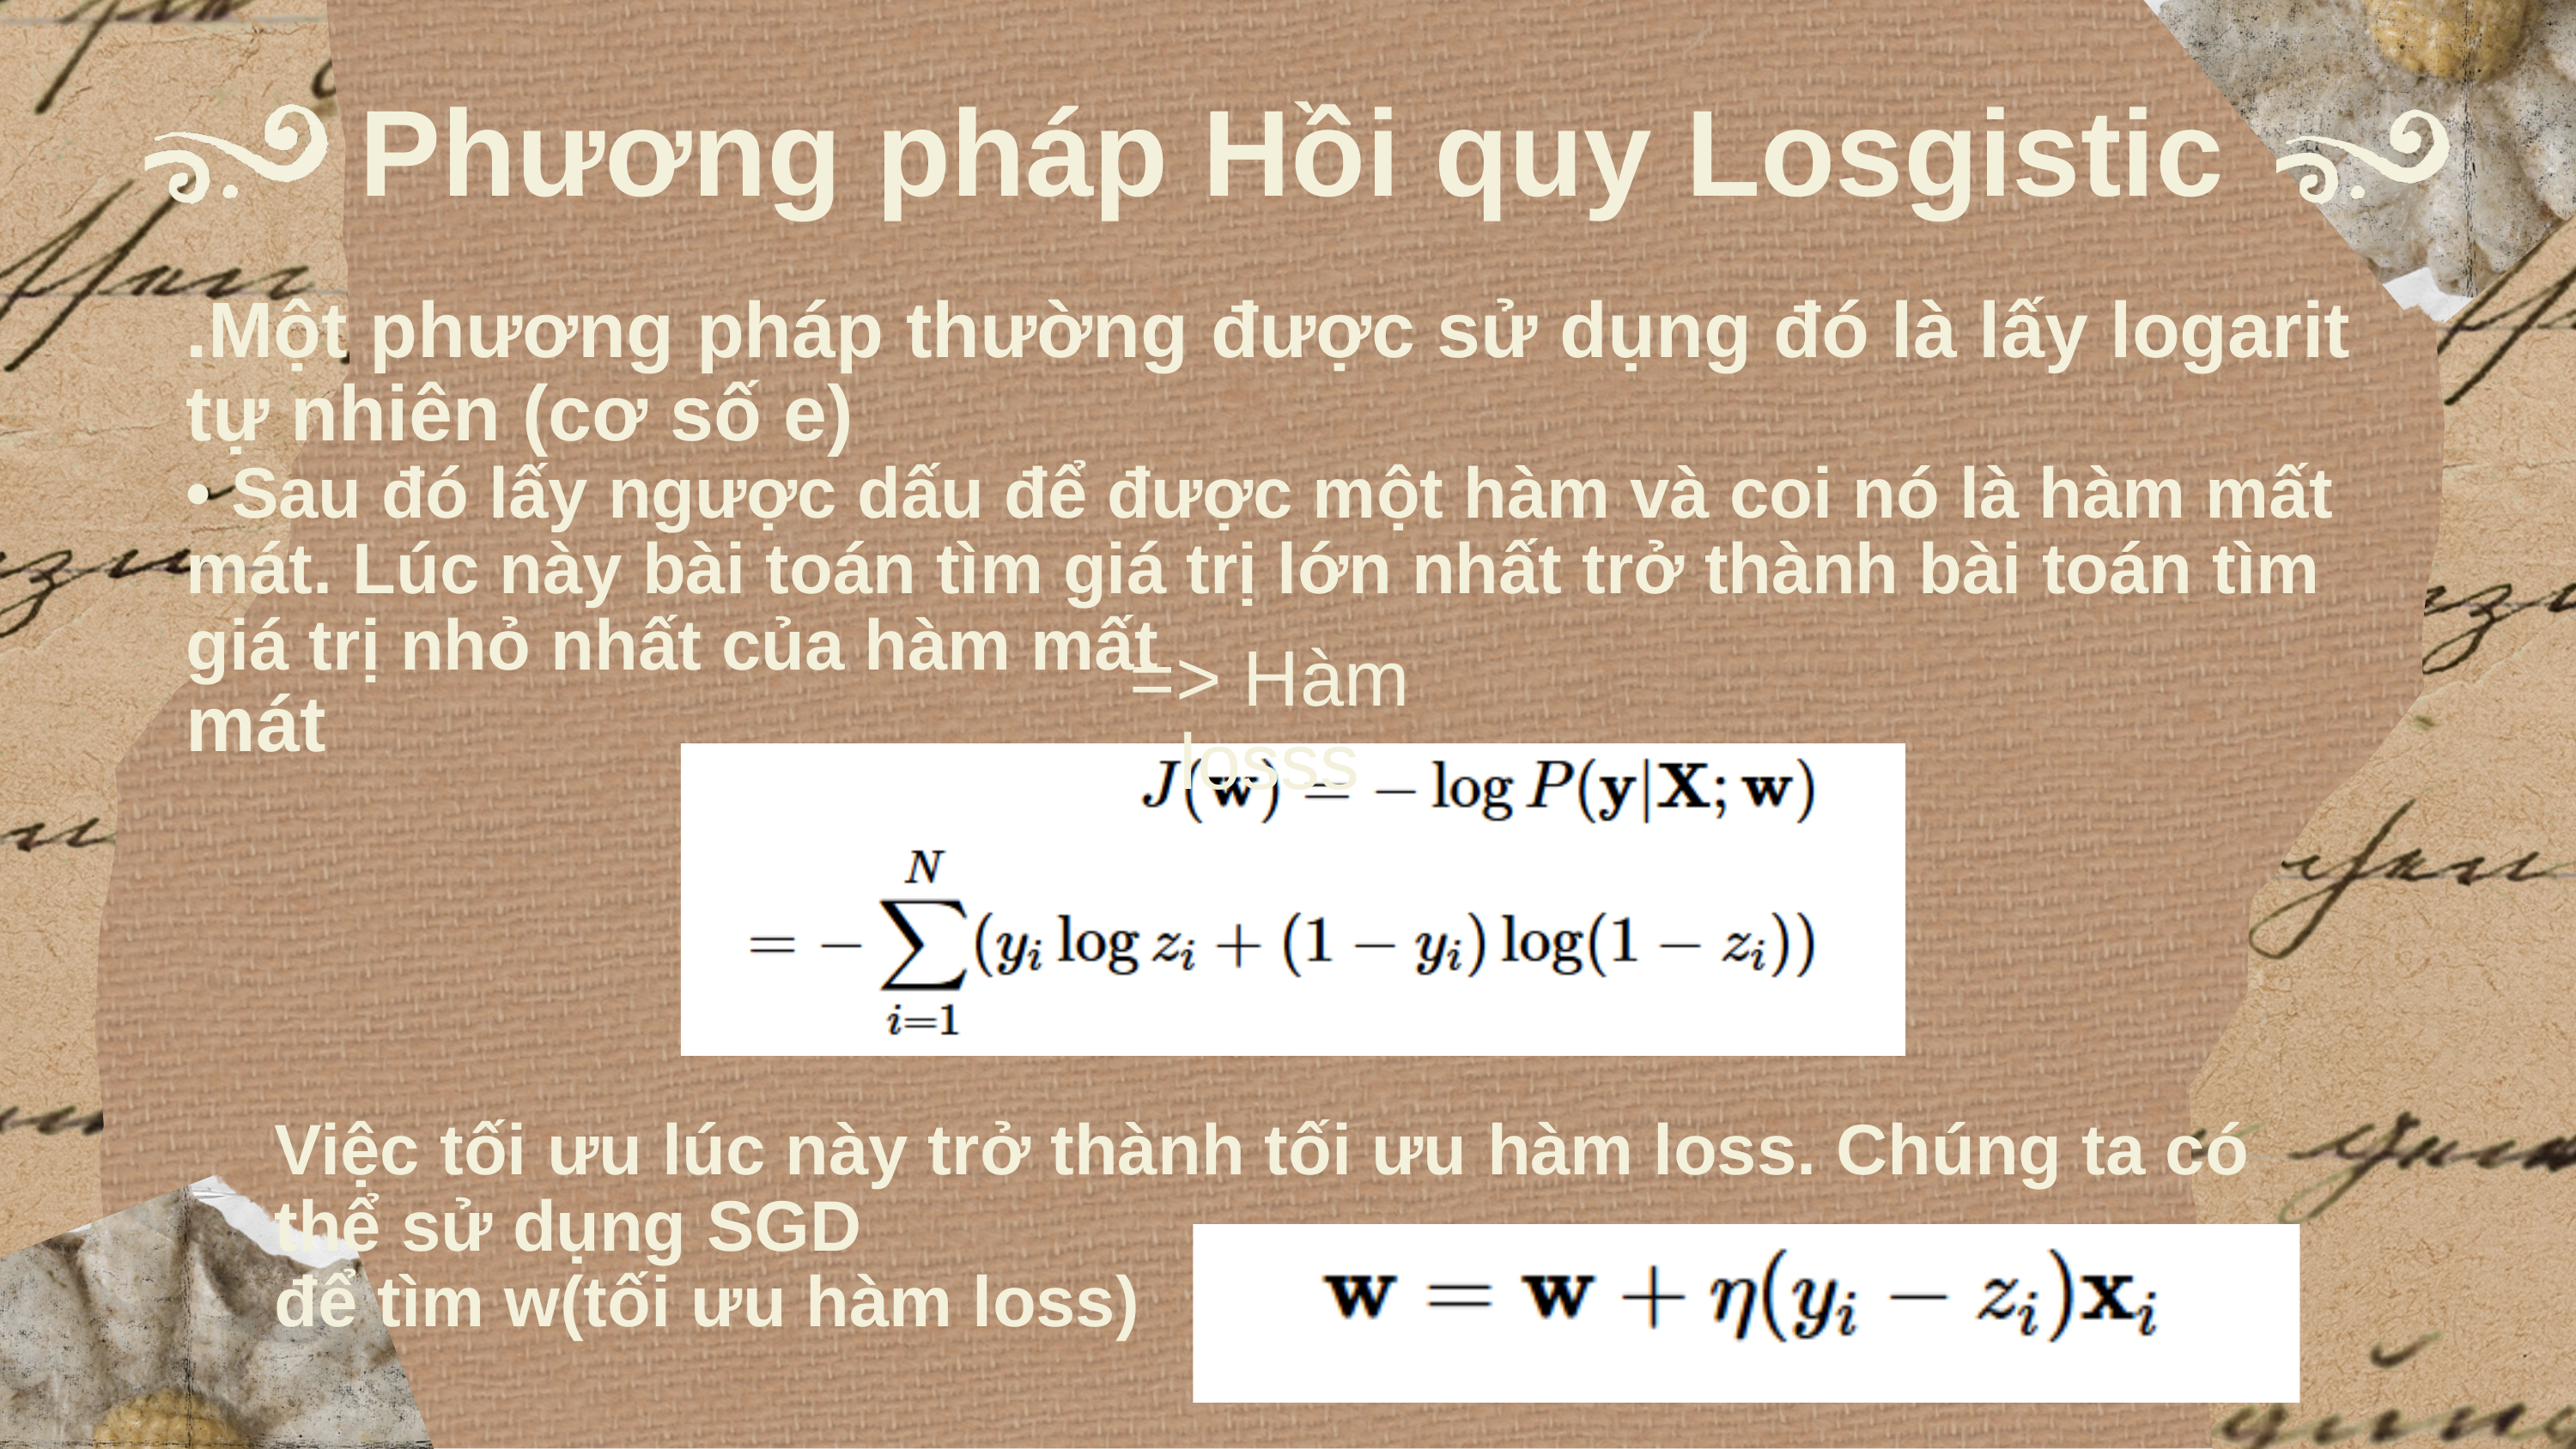

Phương pháp Hồi quy Losgistic

.Một phương pháp thường được sử dụng đó là lấy logarit tự nhiên (cơ số e)
• Sau đó lấy ngược dấu để được một hàm và coi nó là hàm mất mát. Lúc này bài toán tìm giá trị lớn nhất trở thành bài toán tìm giá trị nhỏ nhất của hàm mất
mát
=> Hàm losss

Việc tối ưu lúc này trở thành tối ưu hàm loss. Chúng ta có thể sử dụng SGD
để tìm w(tối ưu hàm loss)